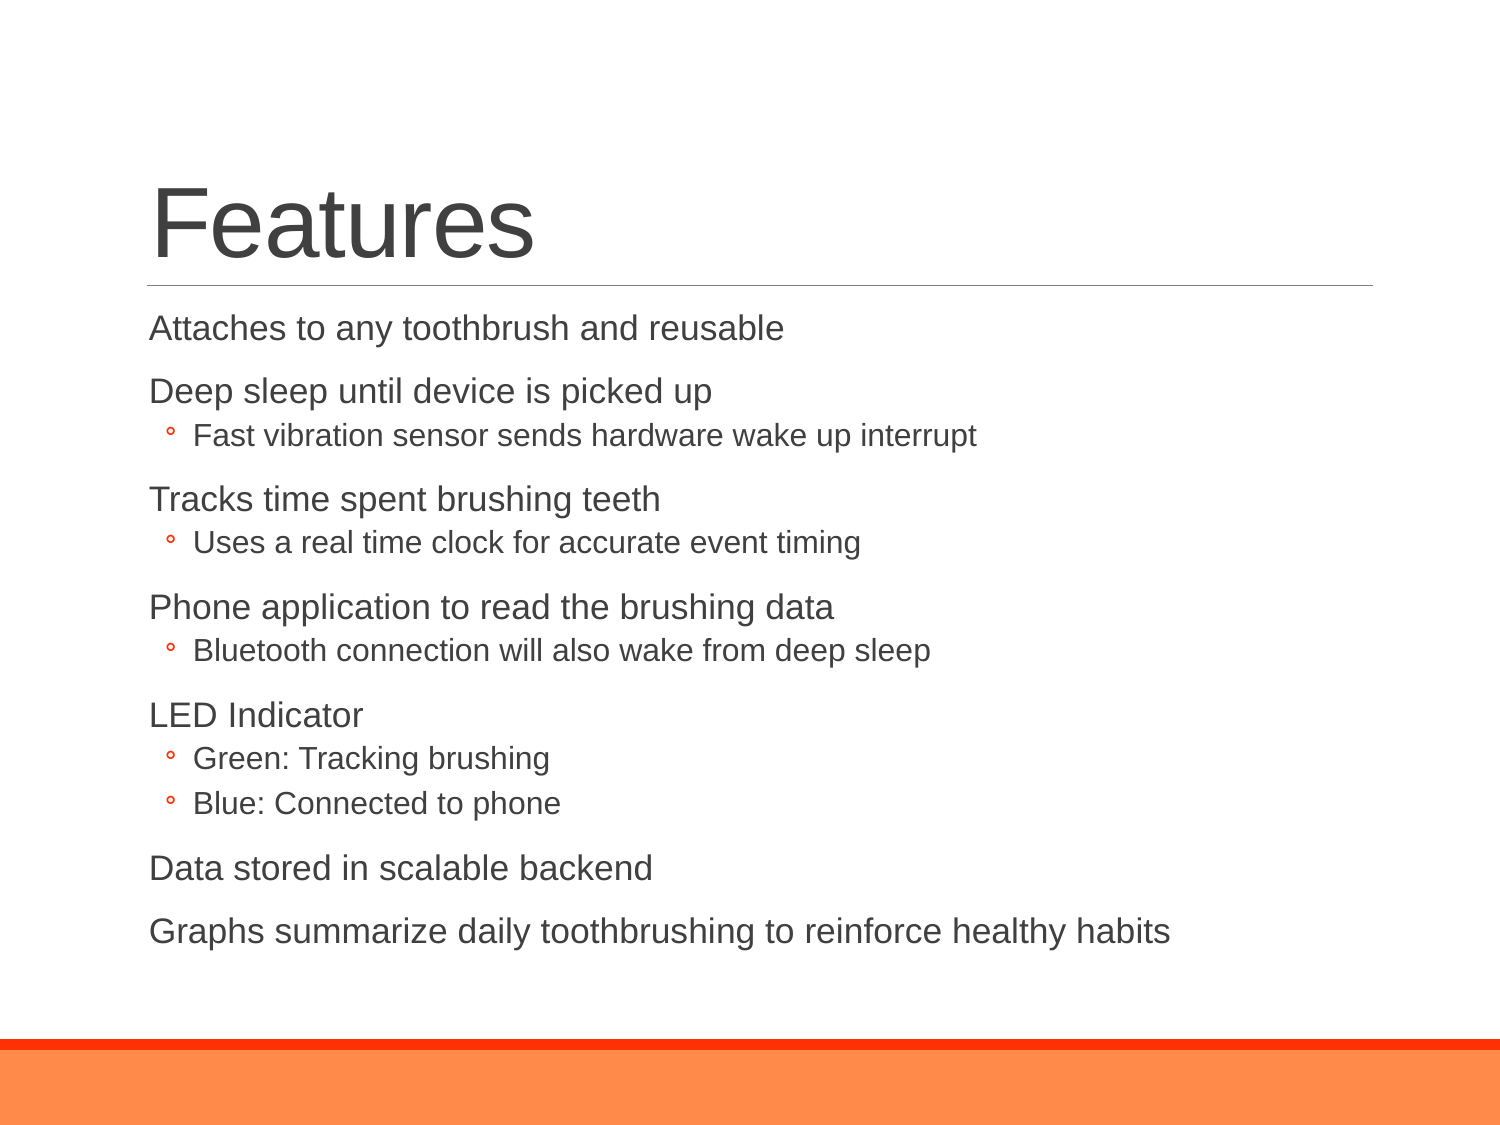

# Features
Attaches to any toothbrush and reusable
Deep sleep until device is picked up
Fast vibration sensor sends hardware wake up interrupt
Tracks time spent brushing teeth
Uses a real time clock for accurate event timing
Phone application to read the brushing data
Bluetooth connection will also wake from deep sleep
LED Indicator
Green: Tracking brushing
Blue: Connected to phone
Data stored in scalable backend
Graphs summarize daily toothbrushing to reinforce healthy habits